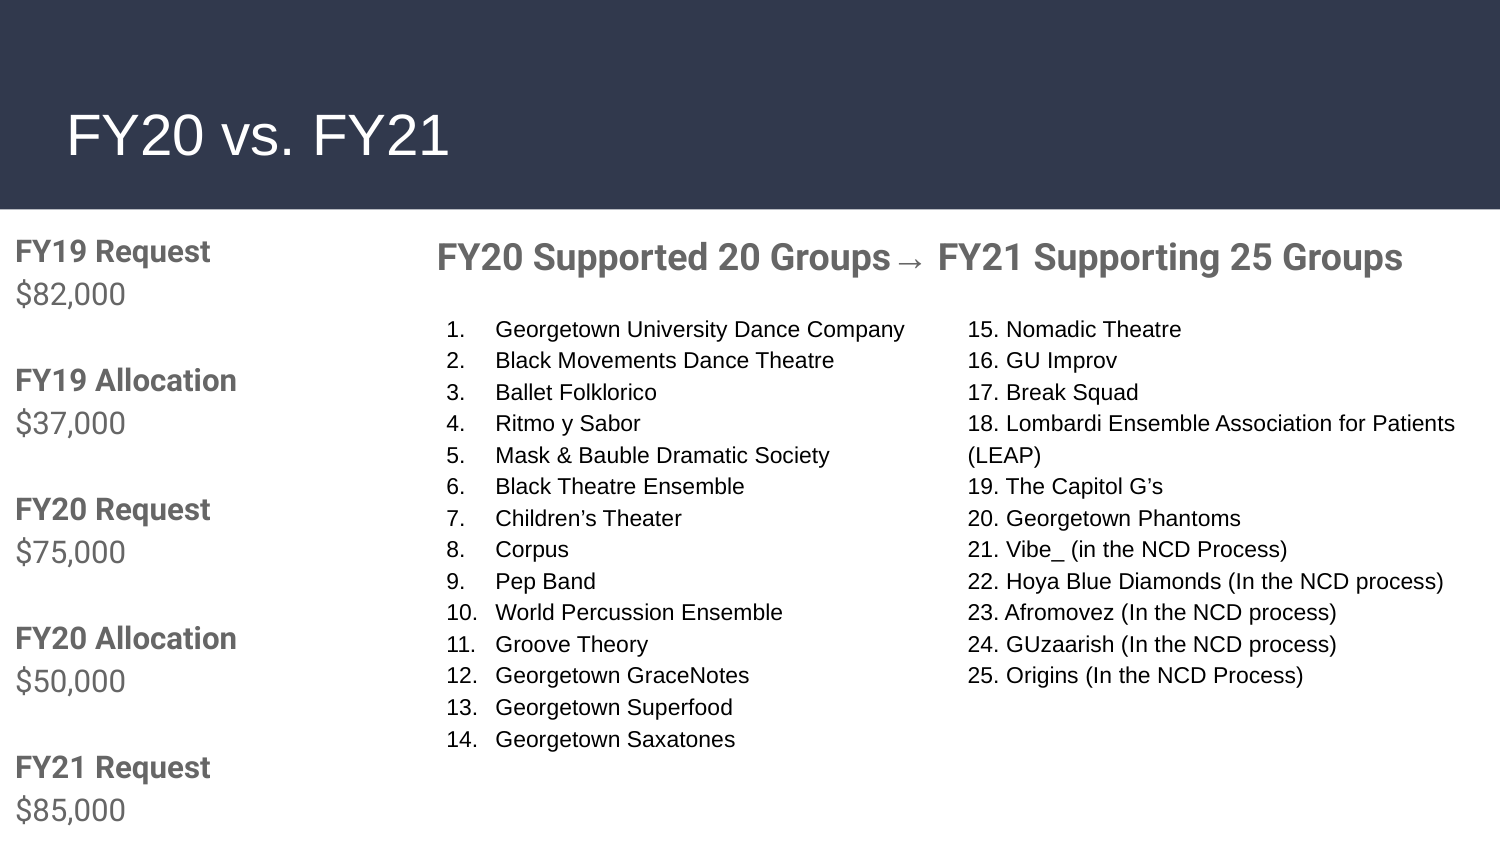

# FY20 vs. FY21
FY19 Request
$82,000

FY19 Allocation
$37,000

FY20 Request
$75,000

FY20 Allocation
$50,000

FY21 Request
$85,000
FY20 Supported 20 Groups→ FY21 Supporting 25 Groups
Georgetown University Dance Company
Black Movements Dance Theatre
Ballet Folklorico
Ritmo y Sabor
Mask & Bauble Dramatic Society
Black Theatre Ensemble
Children’s Theater
Corpus
Pep Band
World Percussion Ensemble
Groove Theory
Georgetown GraceNotes
Georgetown Superfood
Georgetown Saxatones

15. Nomadic Theatre
16. GU Improv
17. Break Squad
18. Lombardi Ensemble Association for Patients (LEAP)
19. The Capitol G’s
20. Georgetown Phantoms
21. Vibe_ (in the NCD Process)
22. Hoya Blue Diamonds (In the NCD process)
23. Afromovez (In the NCD process)
24. GUzaarish (In the NCD process)
25. Origins (In the NCD Process)